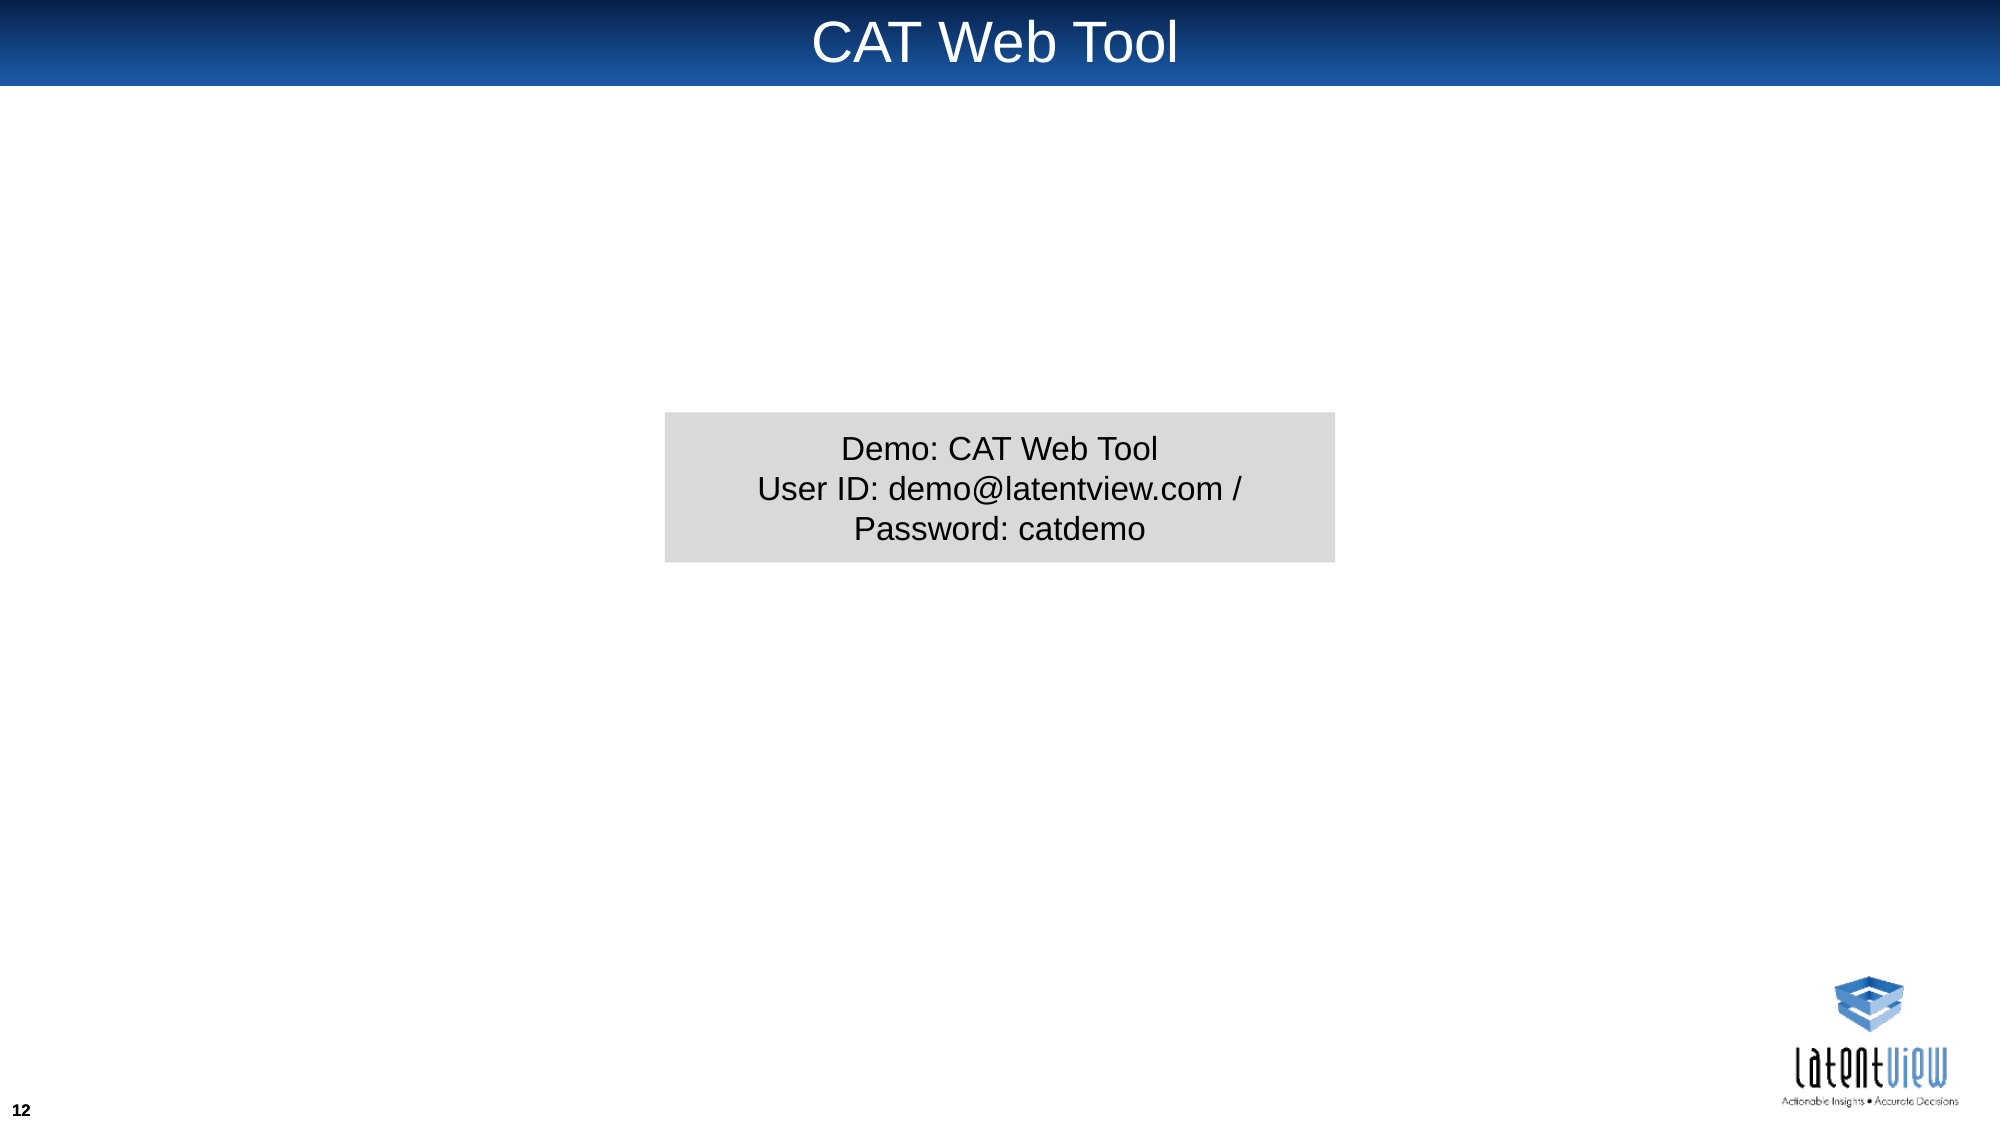

# CAT Web Tool
Demo: CAT Web Tool
User ID: demo@latentview.com / Password: catdemo